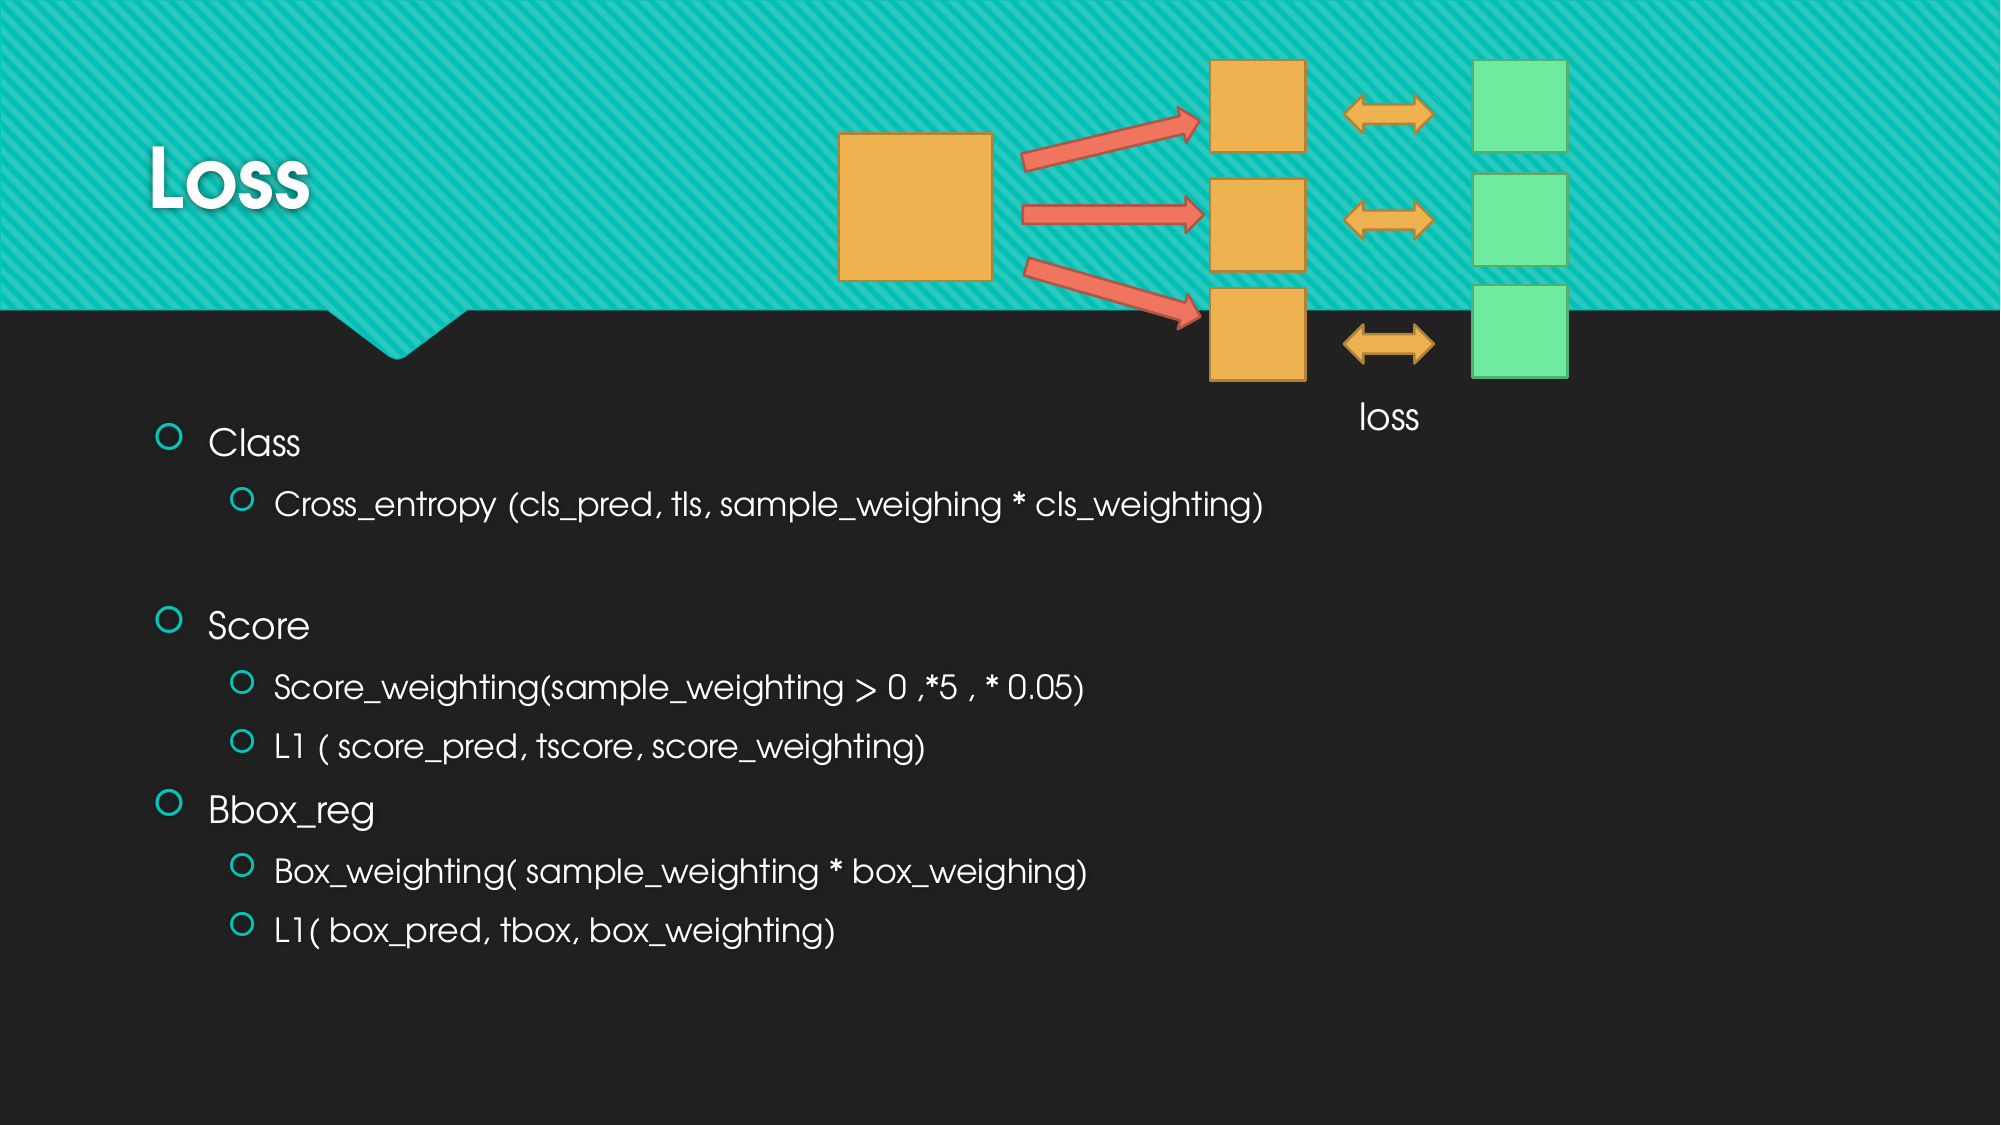

# Loss

Class
Cross_entropy (cls_pred, tls, sample_weighing * cls_weighting)

Score
Score_weighting(sample_weighting > 0 ,*5 , * 0.05)
L1 ( score_pred, tscore, score_weighting)
Bbox_reg
Box_weighting( sample_weighting * box_weighing)
L1( box_pred, tbox, box_weighting)
loss